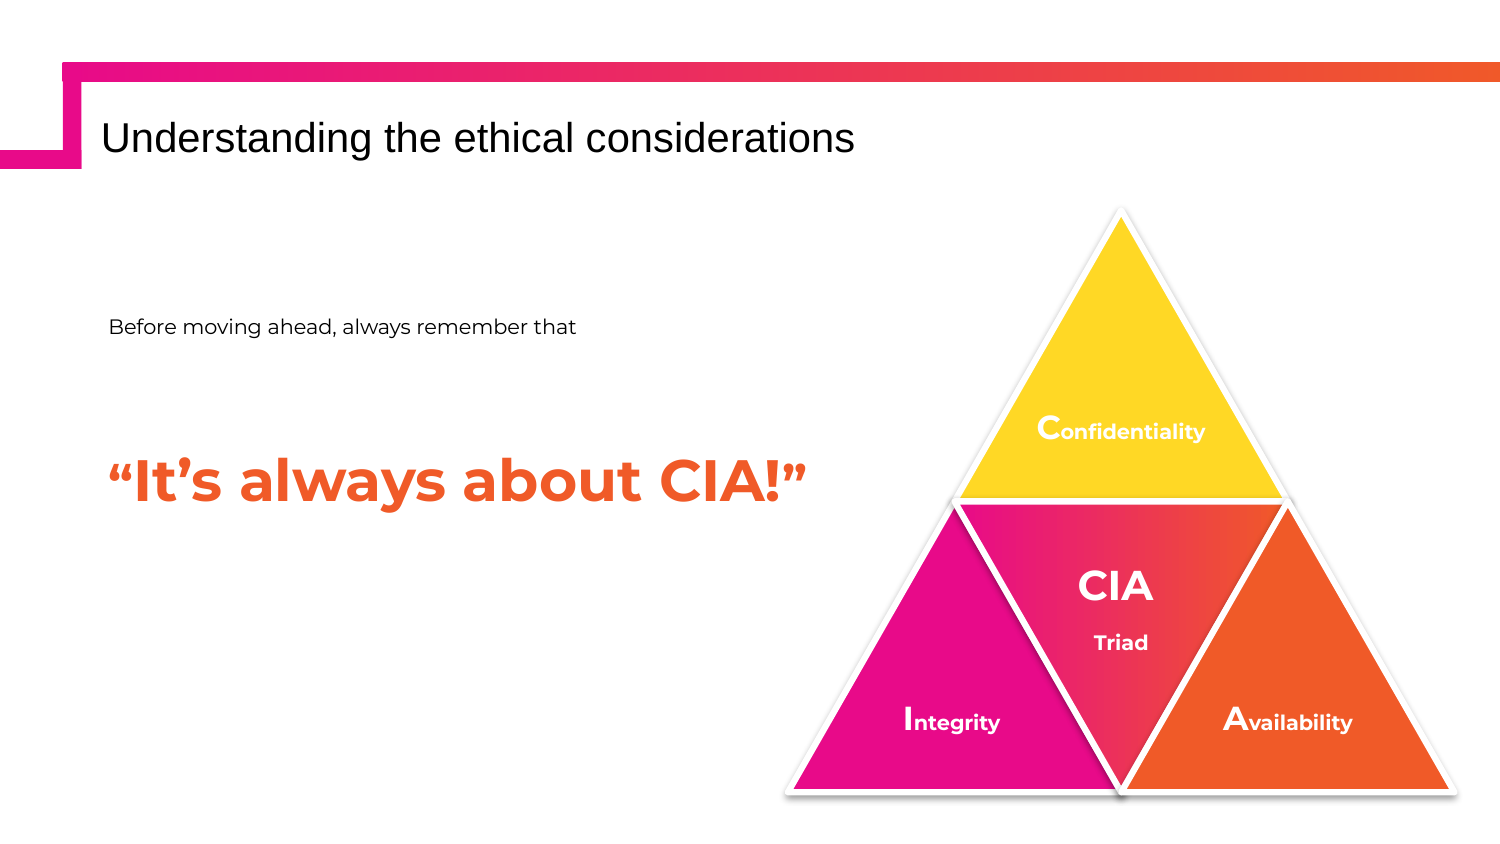

Understanding the ethical considerations
#

Confidentiality

CIA
Triad
Integrity
Availability
Before moving ahead, always remember that
“It’s always about CIA!”